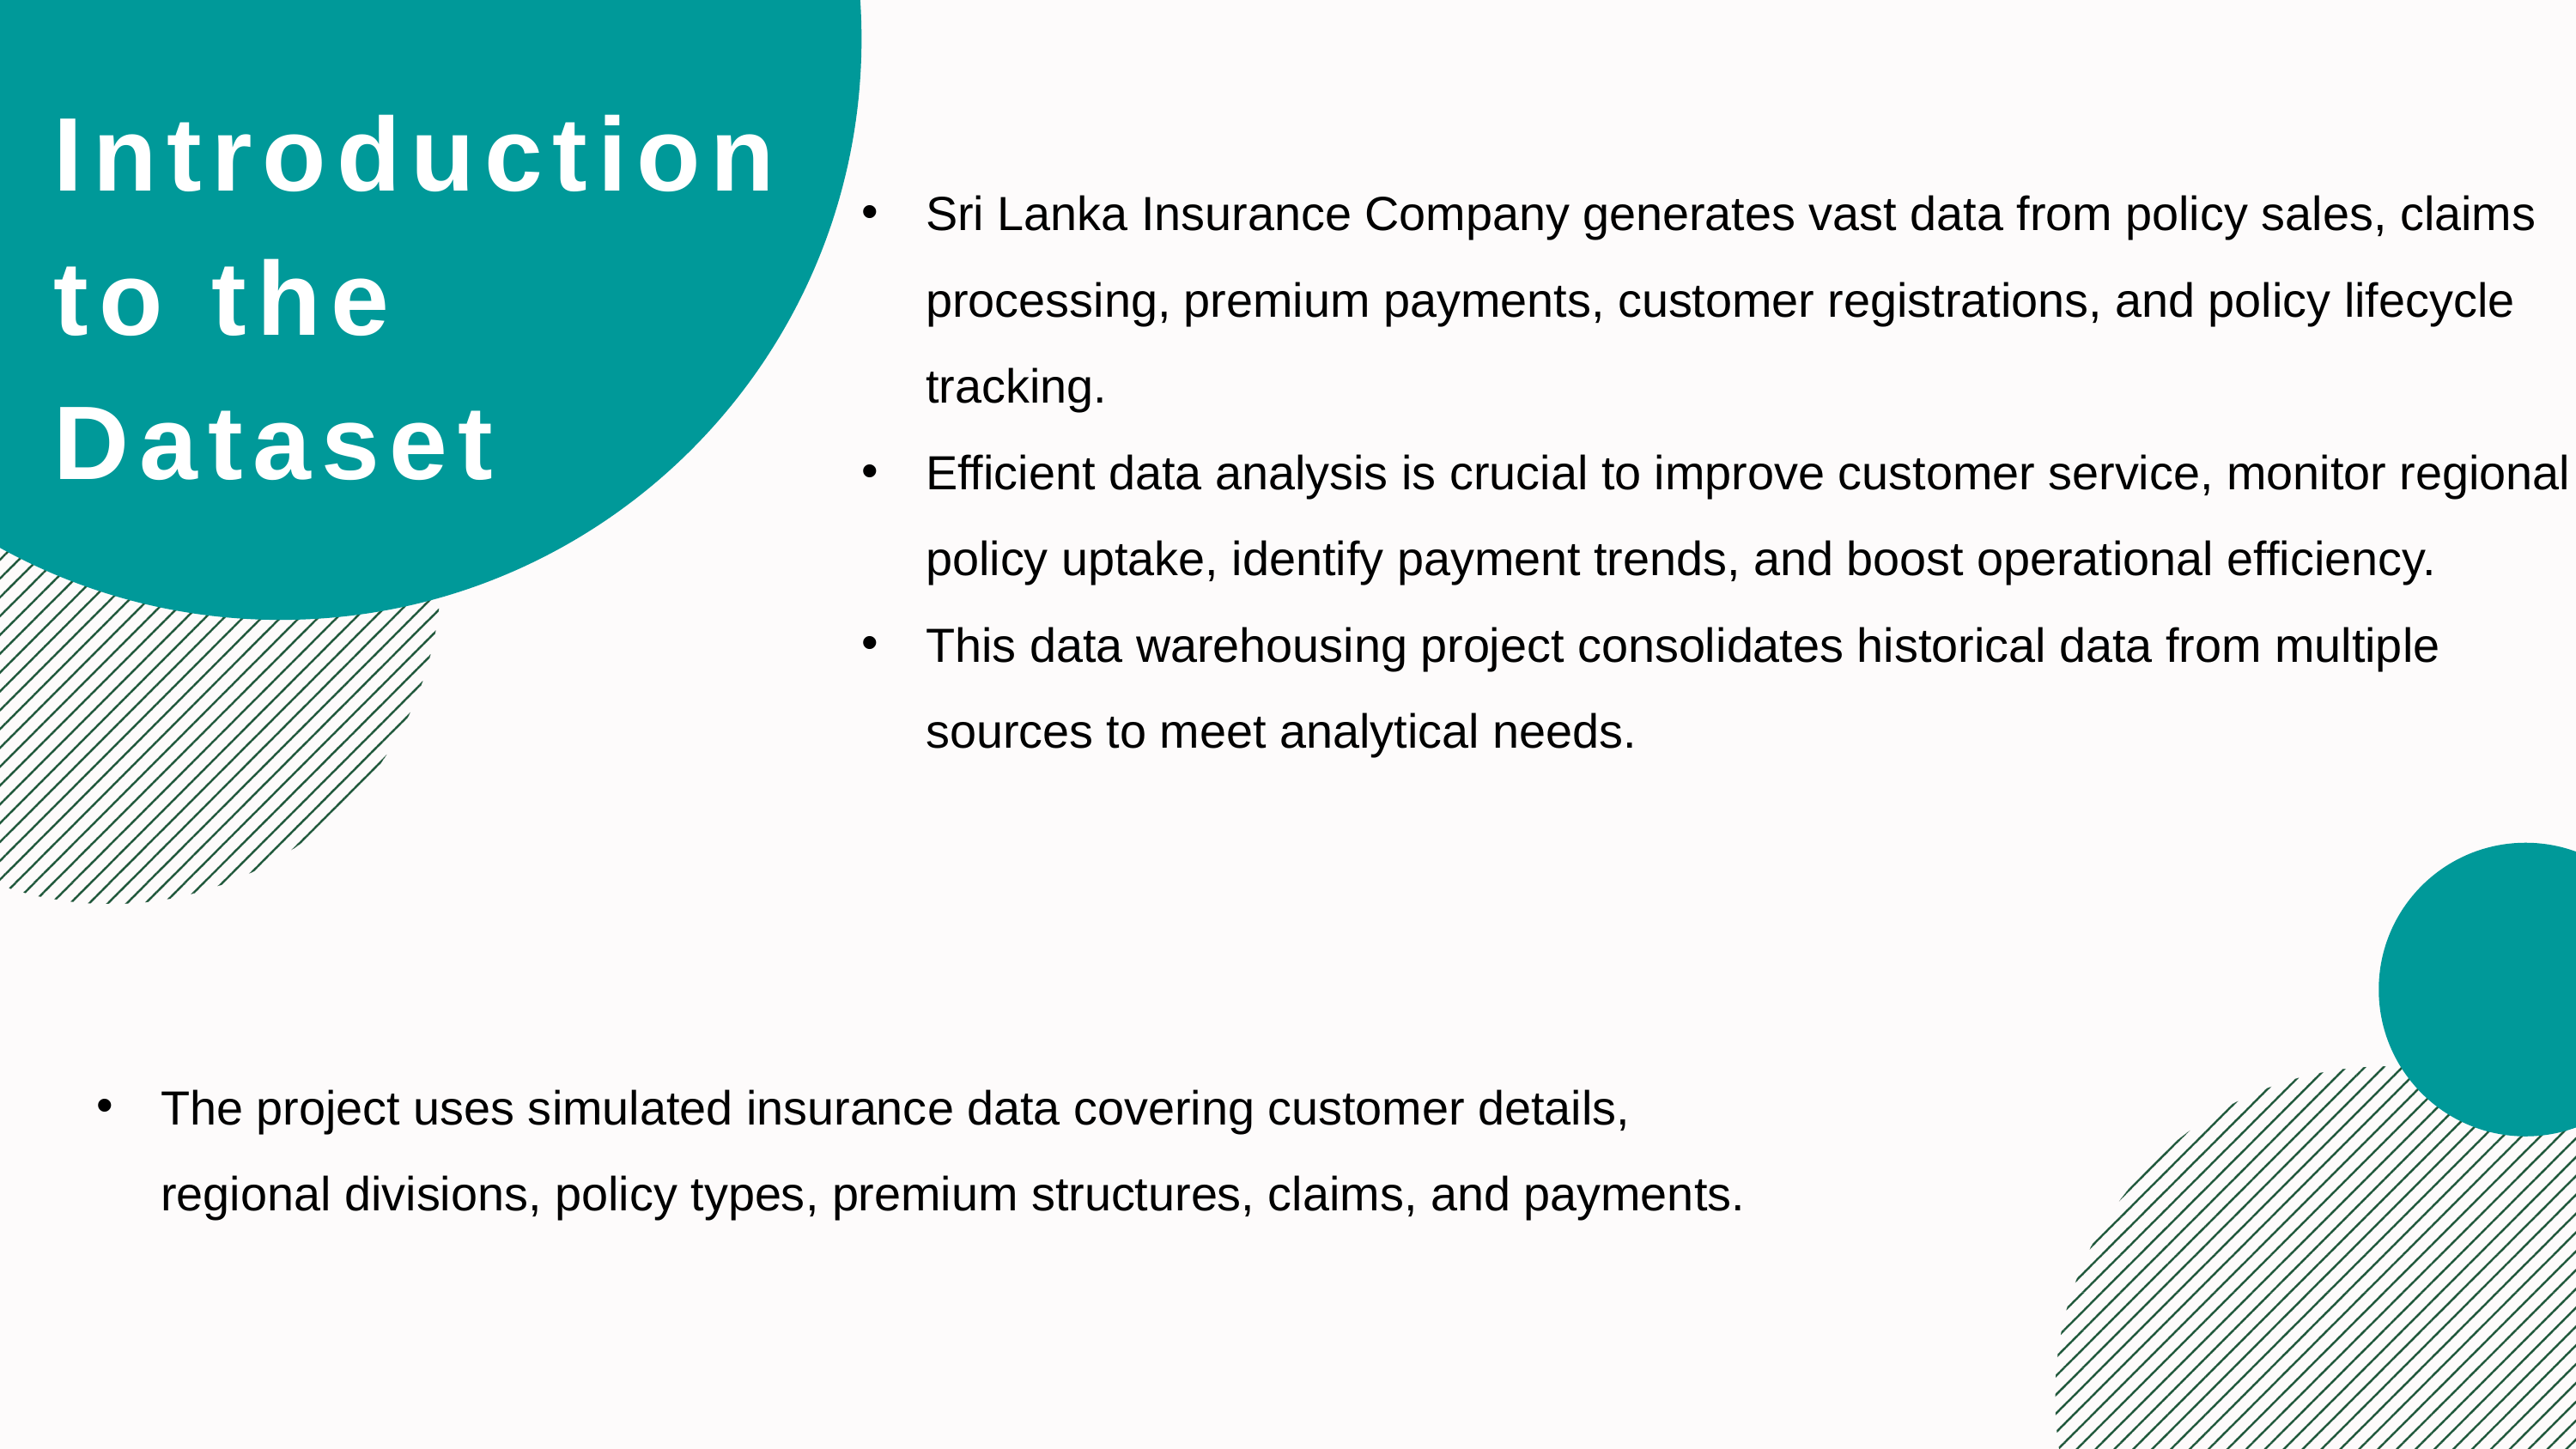

Introduction to the Dataset
Sri Lanka Insurance Company generates vast data from policy sales, claims processing, premium payments, customer registrations, and policy lifecycle tracking.
Efficient data analysis is crucial to improve customer service, monitor regional policy uptake, identify payment trends, and boost operational efficiency.
This data warehousing project consolidates historical data from multiple sources to meet analytical needs.

The project uses simulated insurance data covering customer details, regional divisions, policy types, premium structures, claims, and payments.